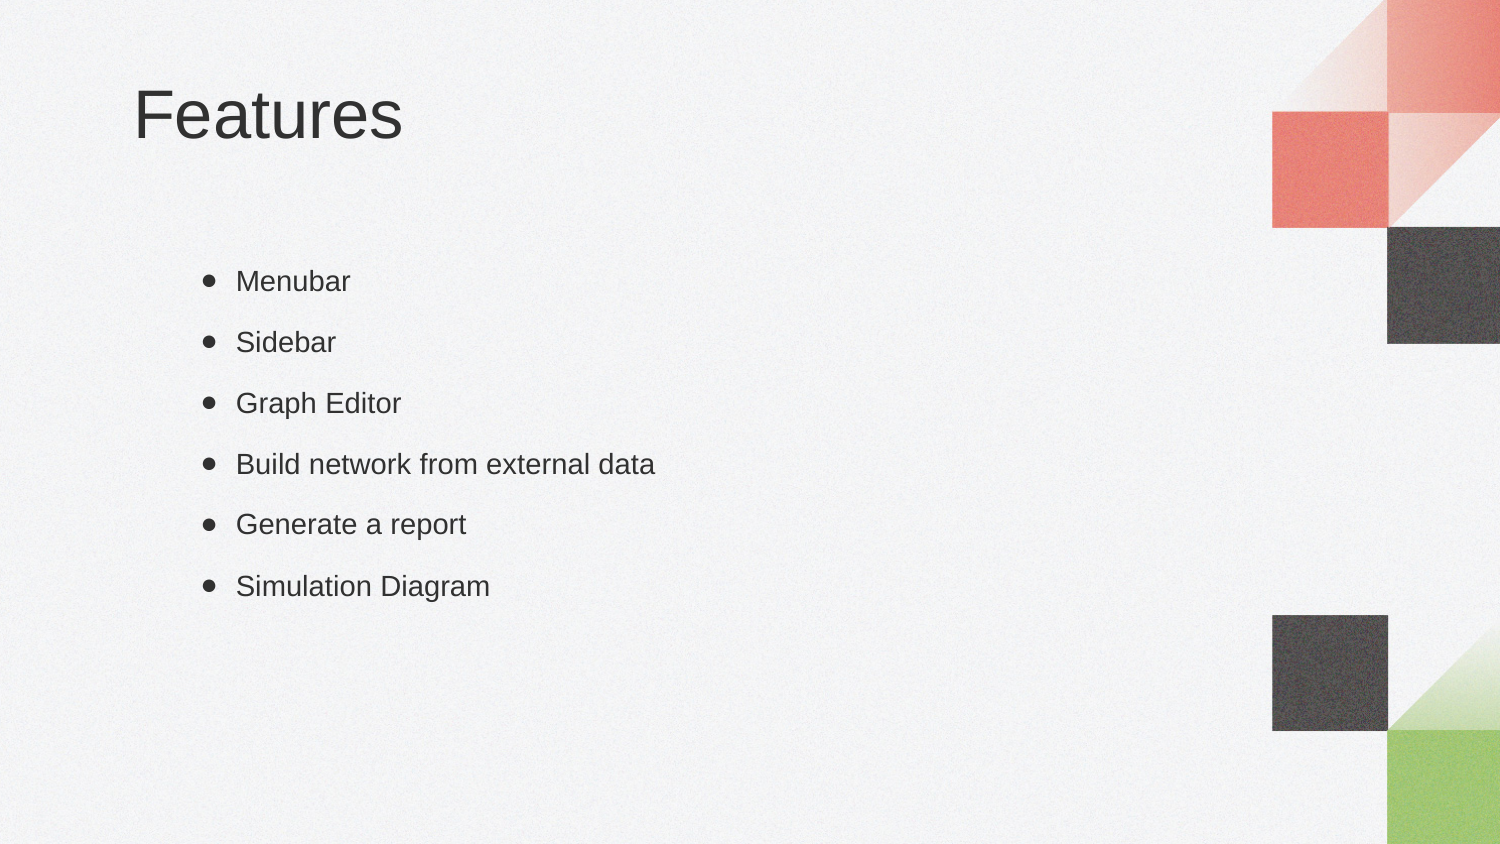

# Features
Menubar
Sidebar
Graph Editor
Build network from external data
Generate a report
Simulation Diagram